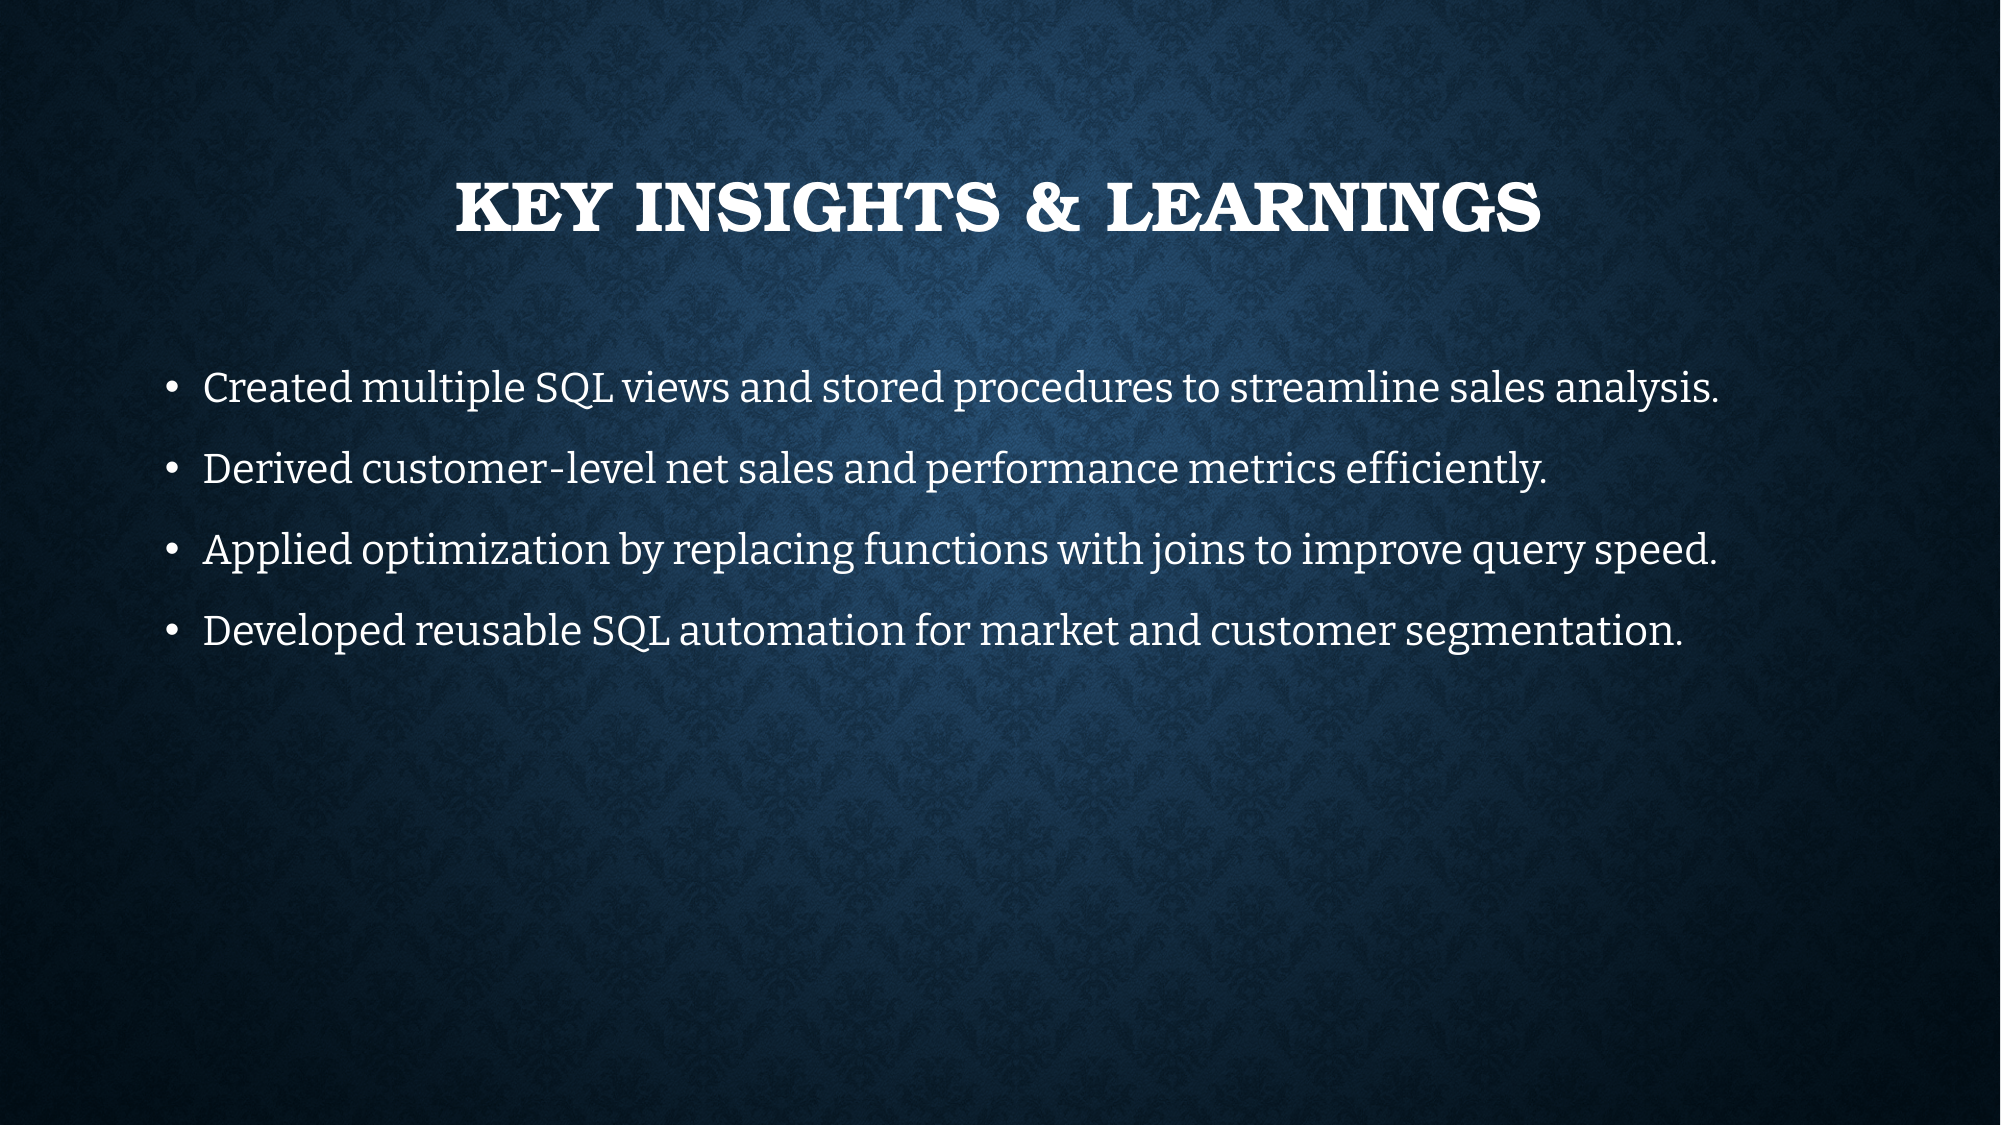

# Key Insights & Learnings
Created multiple SQL views and stored procedures to streamline sales analysis.
Derived customer-level net sales and performance metrics efficiently.
Applied optimization by replacing functions with joins to improve query speed.
Developed reusable SQL automation for market and customer segmentation.